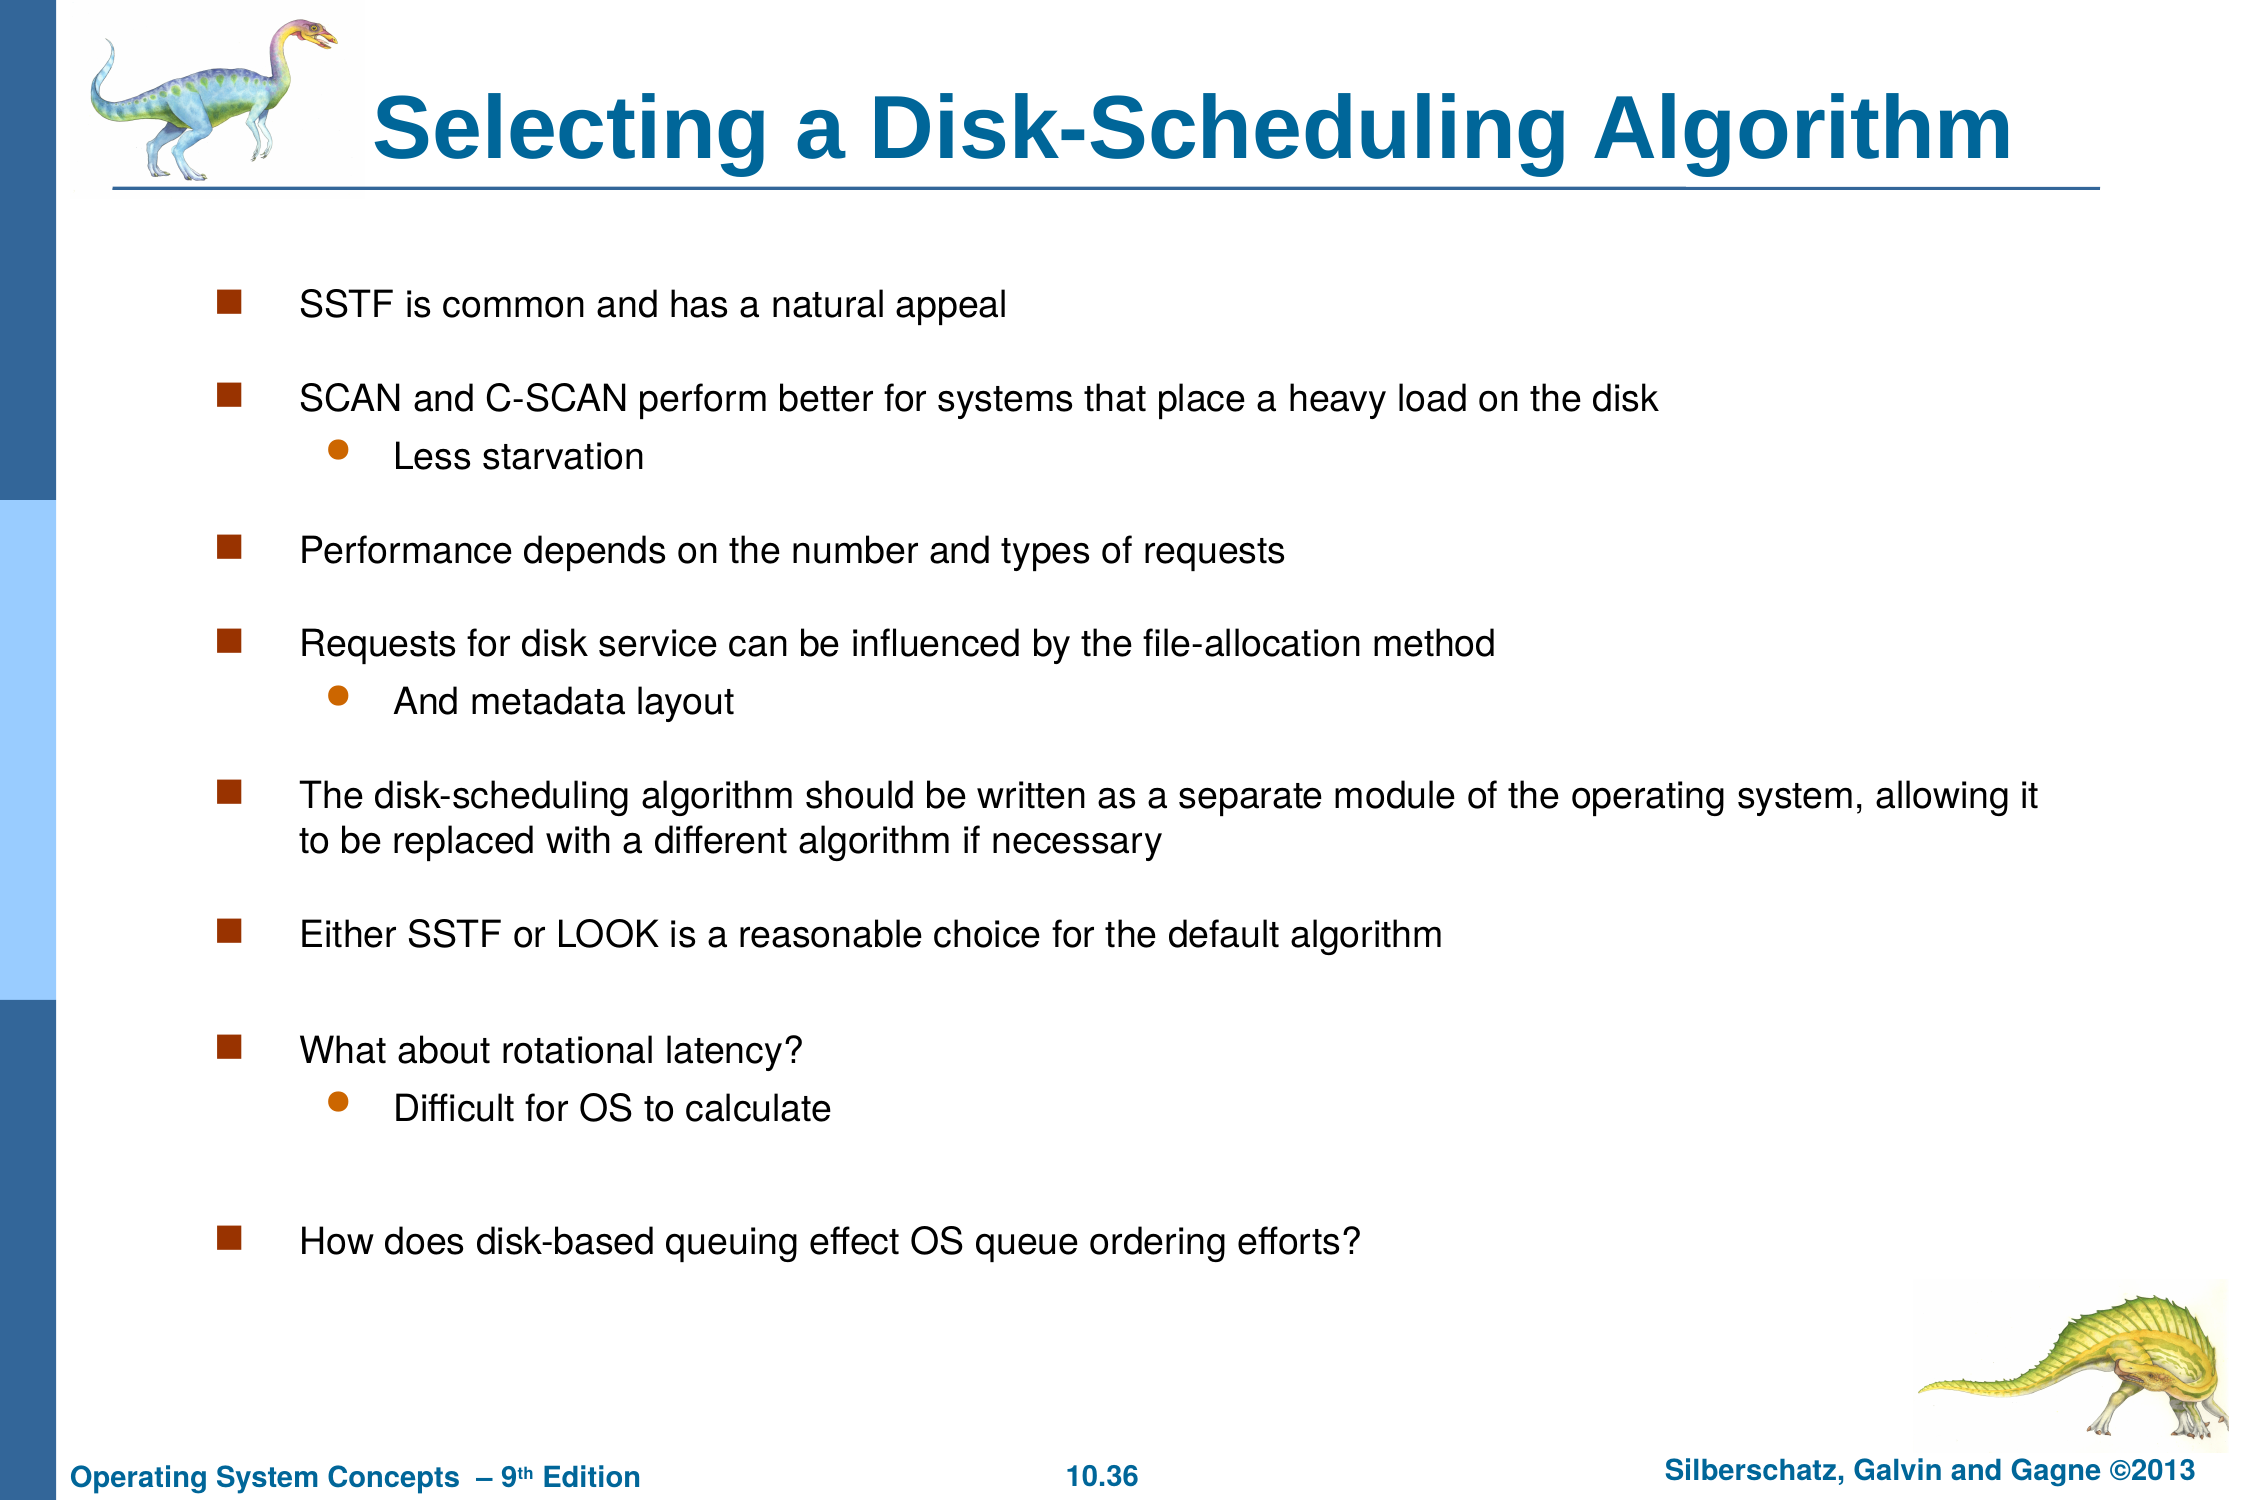

# Selecting a Disk-Scheduling Algorithm
SSTF is common and has a natural appeal

SCAN and C-SCAN perform better for systems that place a heavy load on the disk
Less starvation

Performance depends on the number and types of requests

Requests for disk service can be influenced by the file-allocation method
And metadata layout

The disk-scheduling algorithm should be written as a separate module of the operating system, allowing it to be replaced with a different algorithm if necessary

Either SSTF or LOOK is a reasonable choice for the default algorithm

What about rotational latency?
Difficult for OS to calculate

How does disk-based queuing effect OS queue ordering efforts?